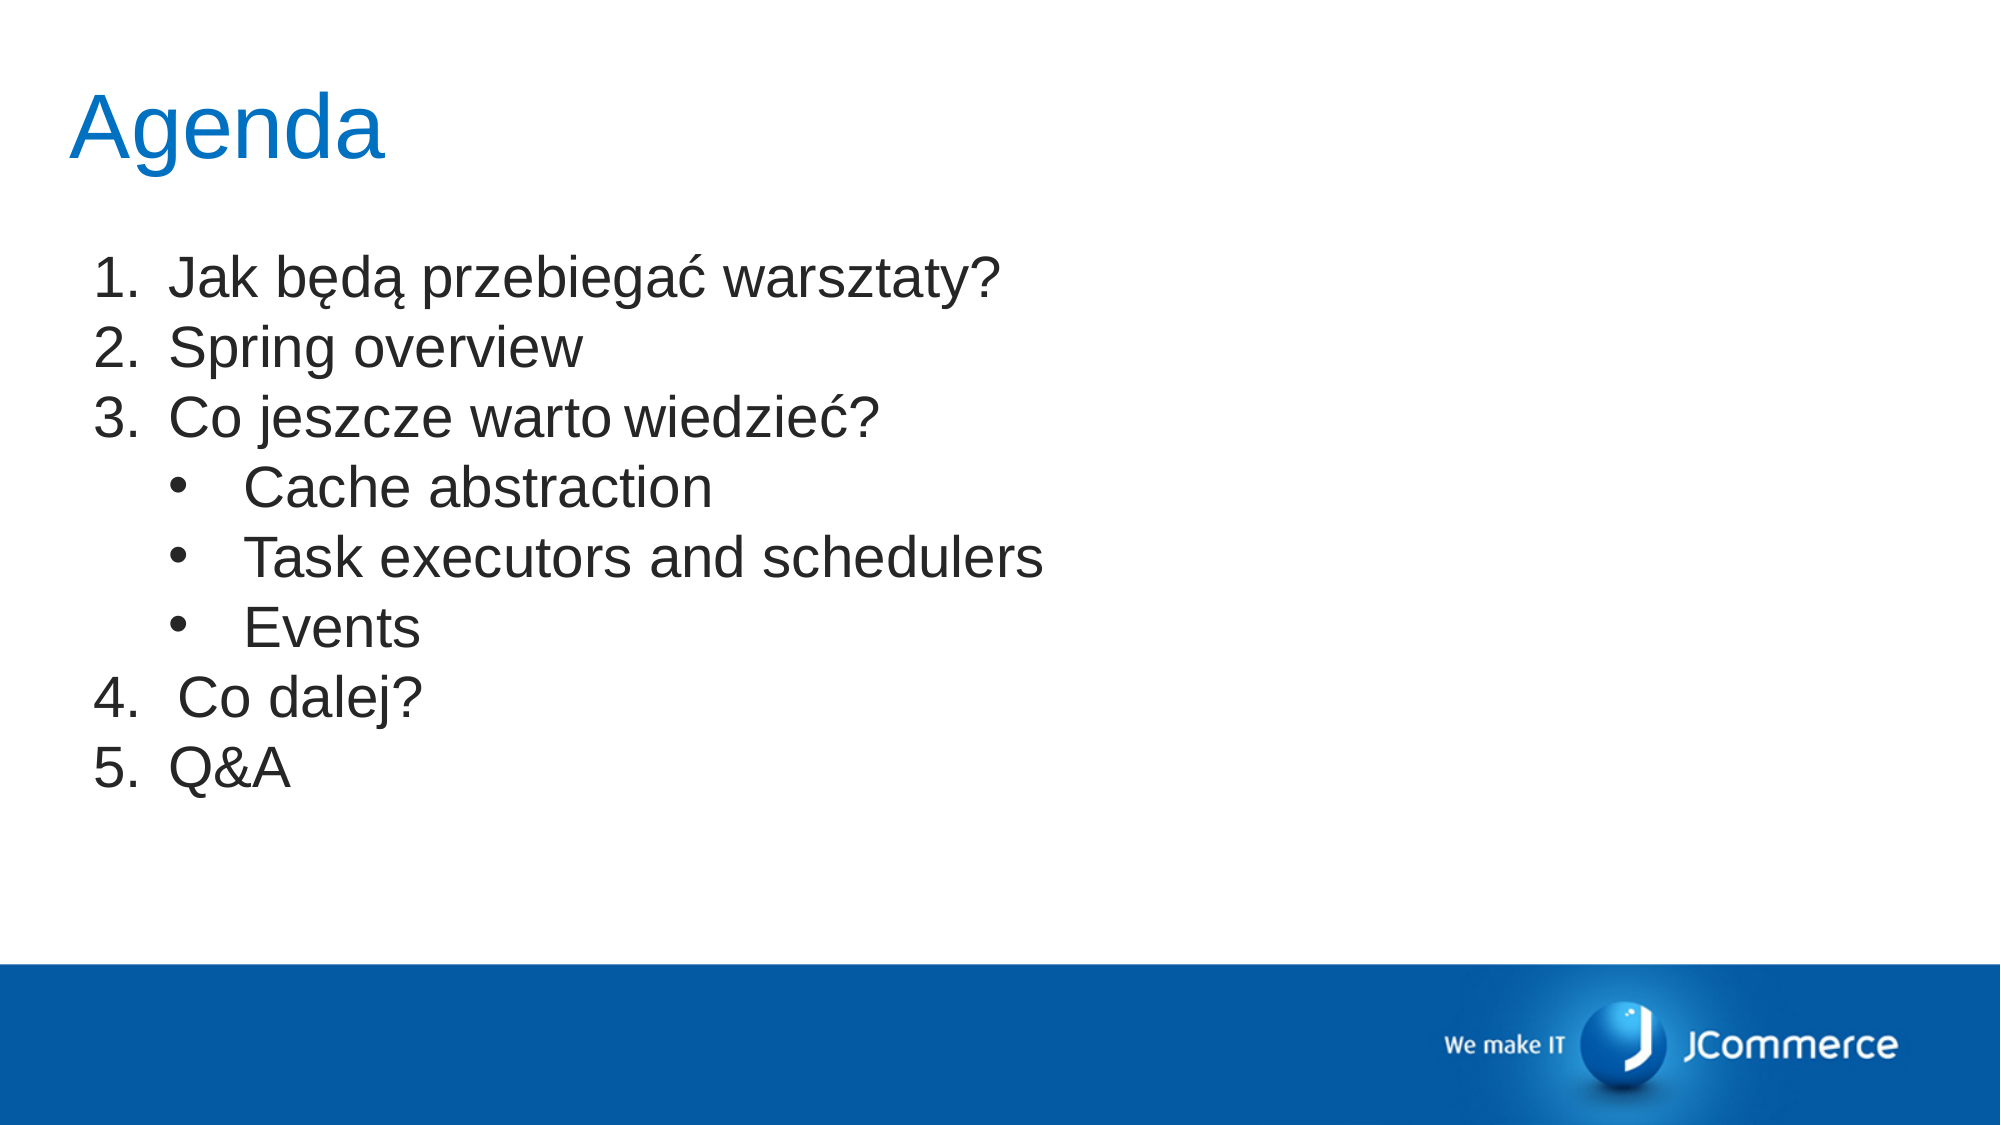

# Agenda
Jak będą przebiegać warsztaty?
Spring overview
Co jeszcze warto wiedzieć?
Cache abstraction
Task executors and schedulers
Events
Co dalej?
Q&A